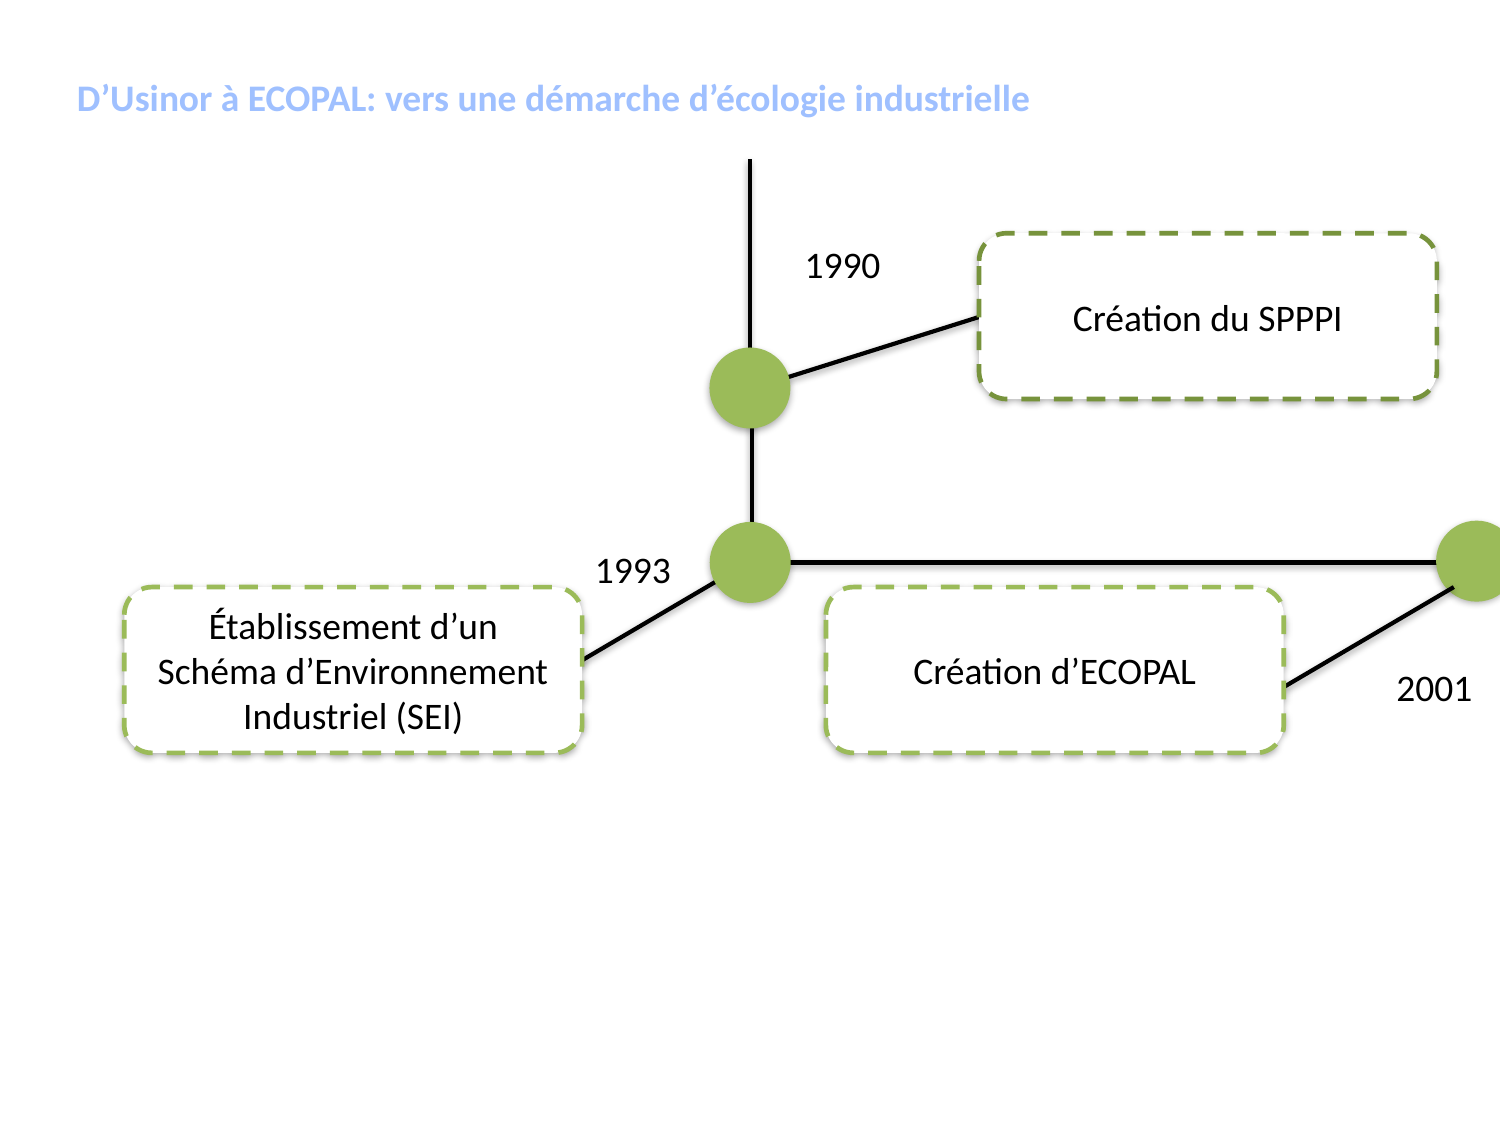

D’Usinor à ECOPAL: vers une démarche d’écologie industrielle
Création du SPPPI
1990

1993
Établissement d’un Schéma d’Environnement Industriel (SEI)
Création d’ECOPAL
2001